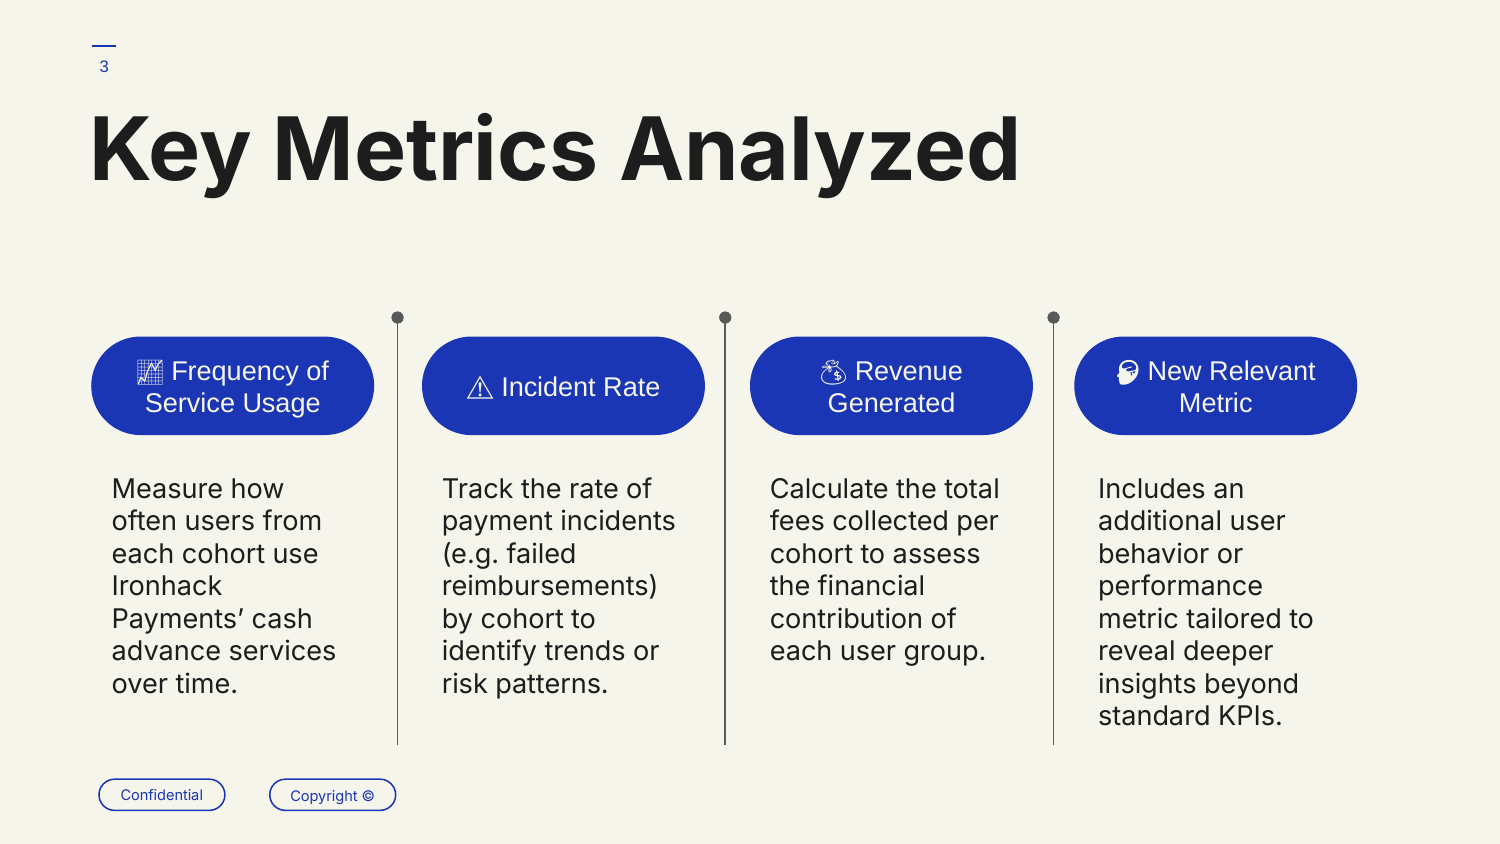

3
# Key Metrics Analyzed
⚠️ Incident Rate
🧠 New Relevant Metric
💰 Revenue Generated
📈 Frequency of Service Usage
Measure how often users from each cohort use Ironhack Payments’ cash advance services over time.
Track the rate of payment incidents (e.g. failed reimbursements) by cohort to identify trends or risk patterns.
Calculate the total fees collected per cohort to assess the financial contribution of each user group.
Includes an additional user behavior or performance metric tailored to reveal deeper insights beyond standard KPIs.